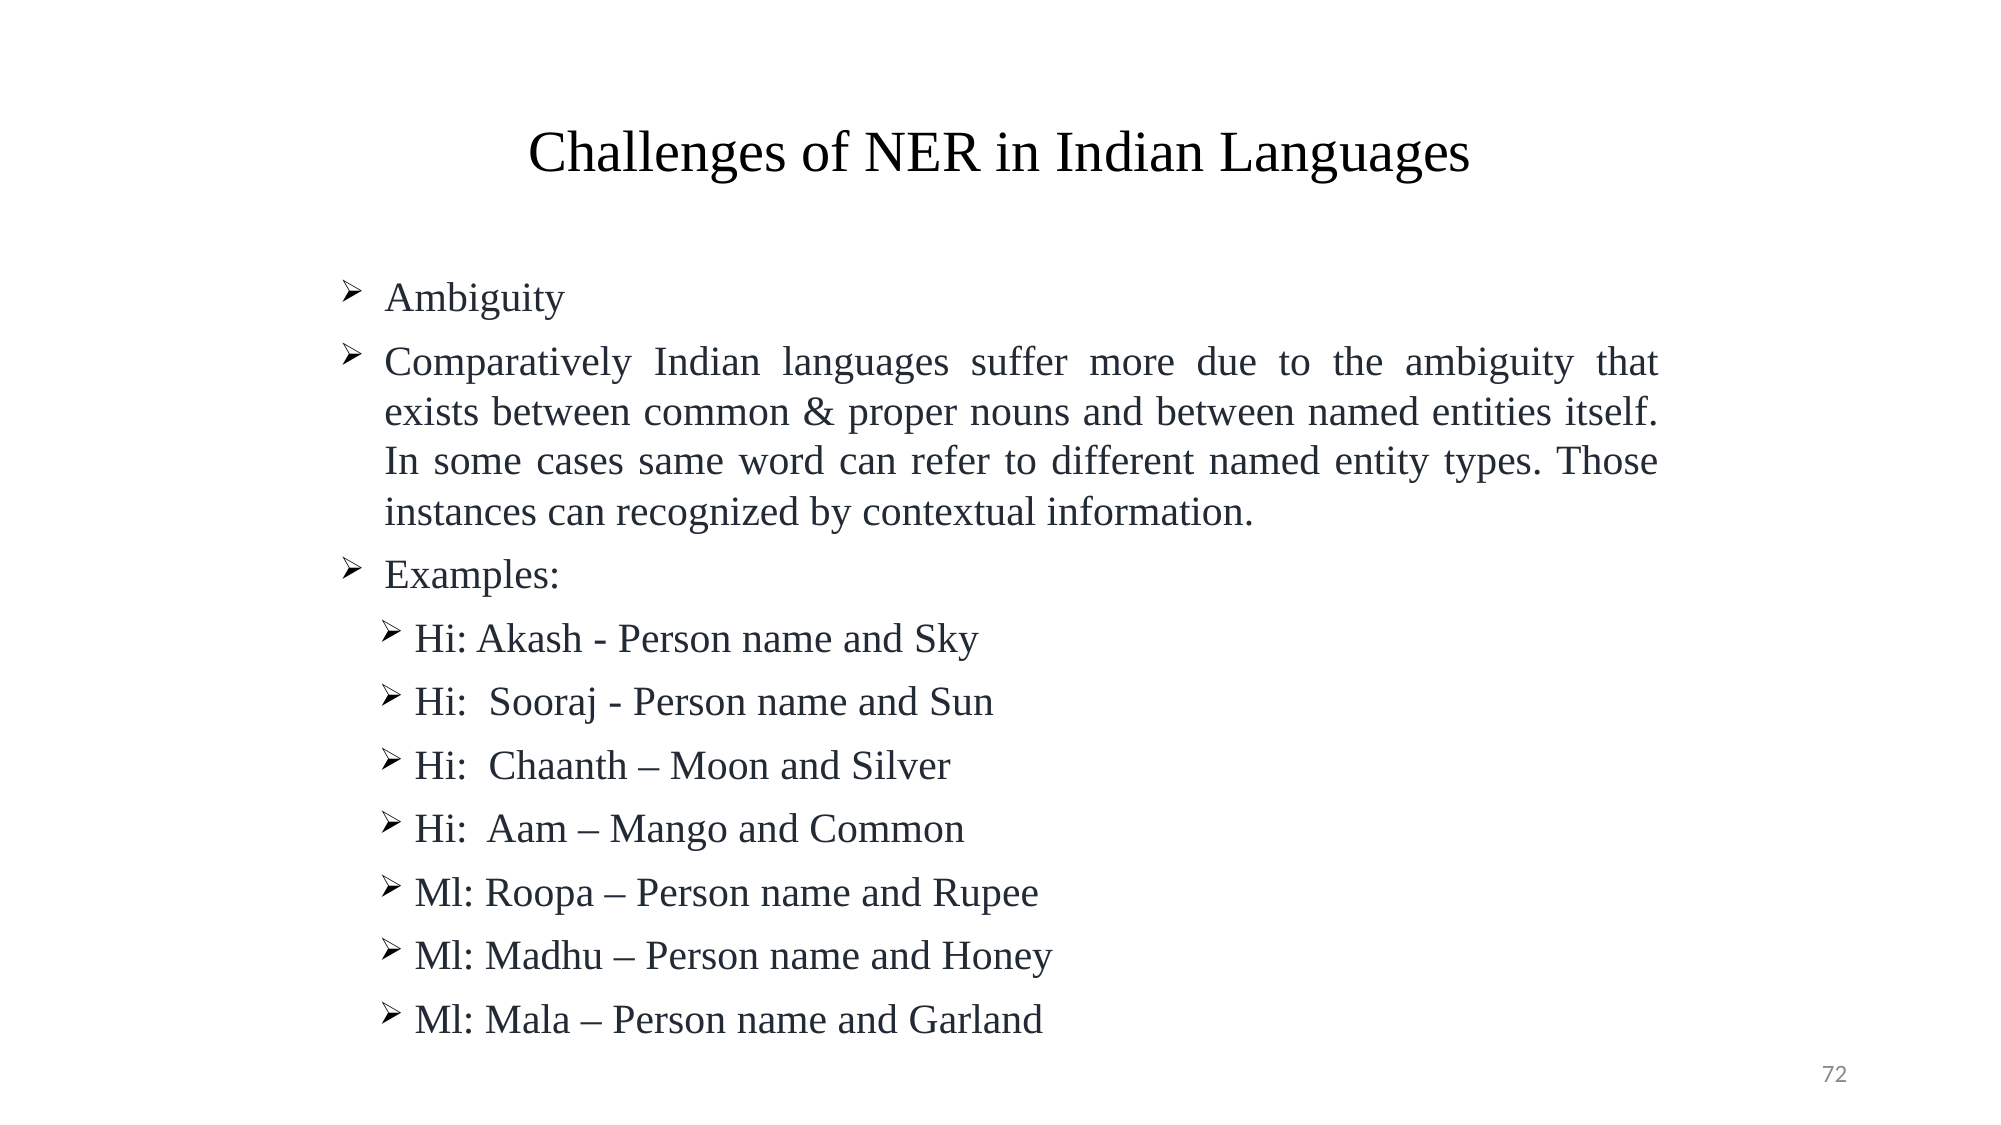

Challenges of NER in Indian Languages
Ambiguity
Comparatively Indian languages suffer more due to the ambiguity that exists between common & proper nouns and between named entities itself. In some cases same word can refer to different named entity types. Those instances can recognized by contextual information.
Examples:
Hi: Akash - Person name and Sky
Hi:  Sooraj - Person name and Sun
Hi:  Chaanth – Moon and Silver
Hi:  Aam – Mango and Common
Ml: Roopa – Person name and Rupee
Ml: Madhu – Person name and Honey
Ml: Mala – Person name and Garland

72